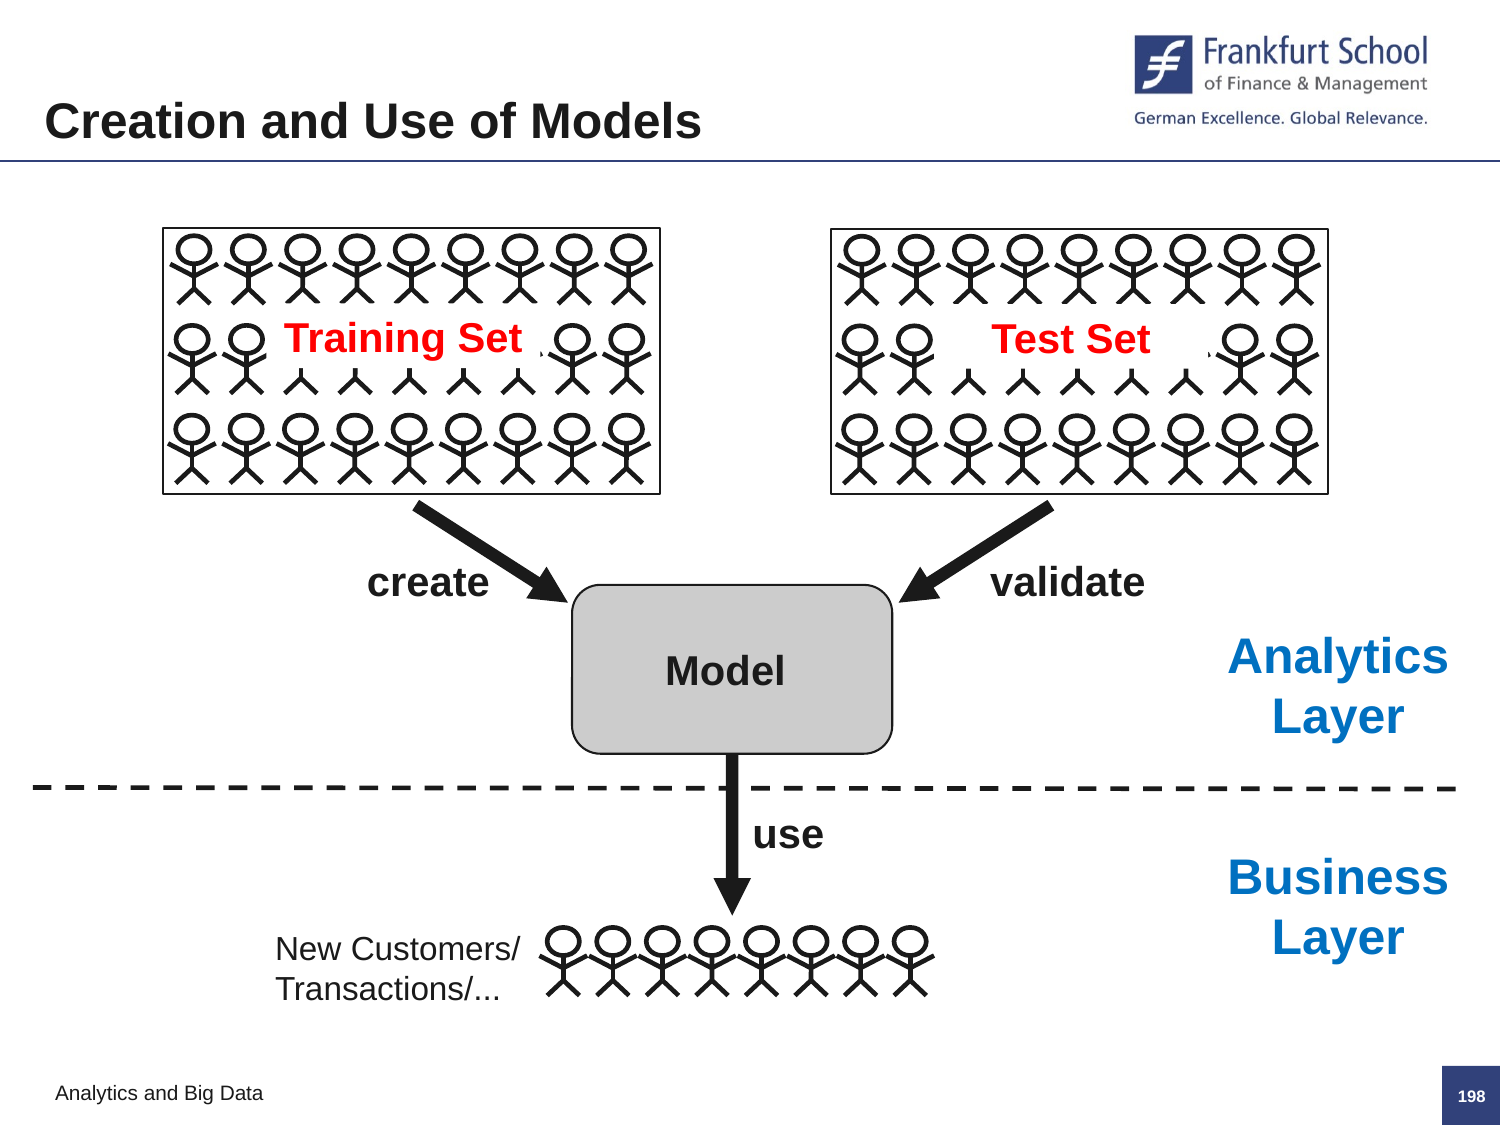

Creation and Use of Models

Training Set
Test Set

create
validate

Analytics Layer
Model
use
Business Layer
New Customers/
Transactions/...

198